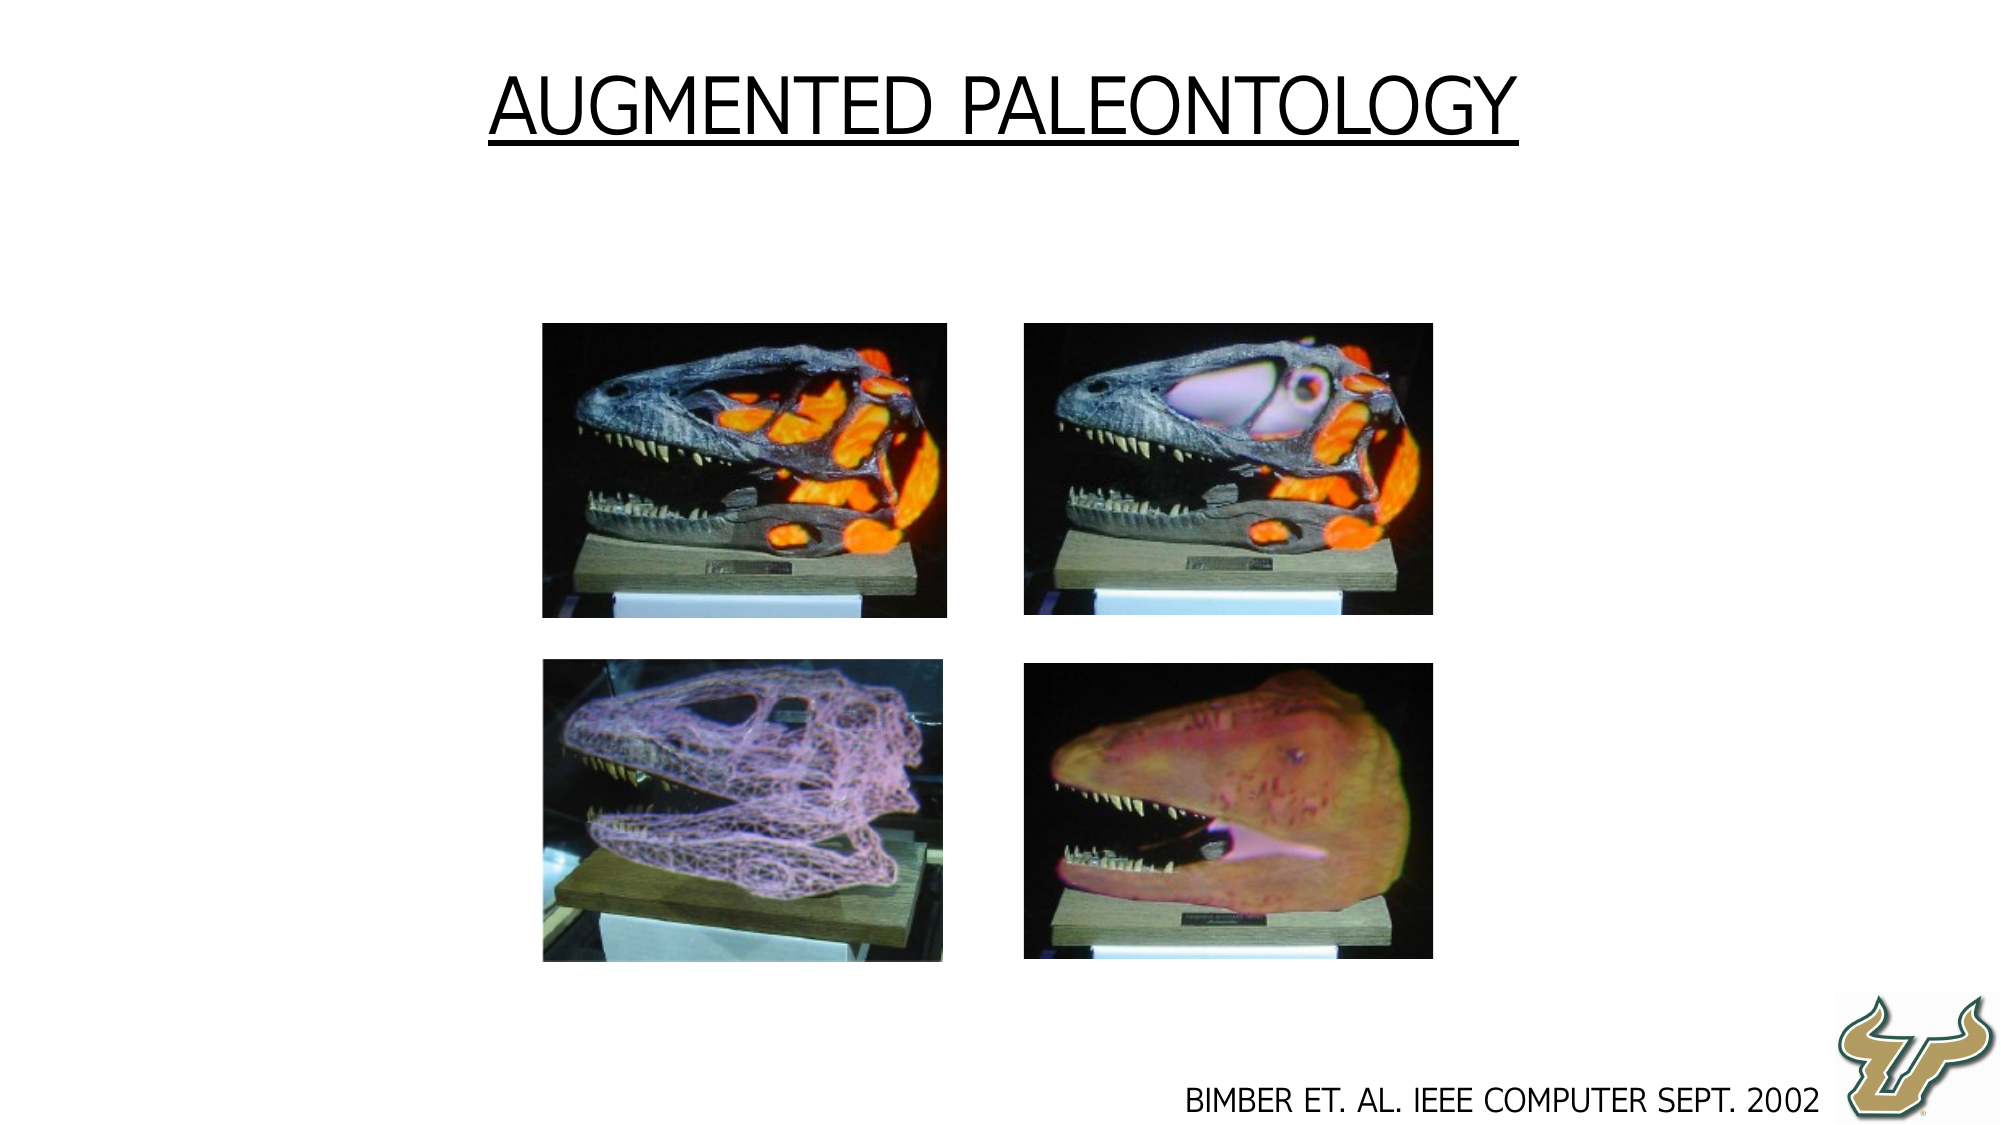

Augmented Paleontology

Bimber et. al. IEEE Computer Sept. 2002